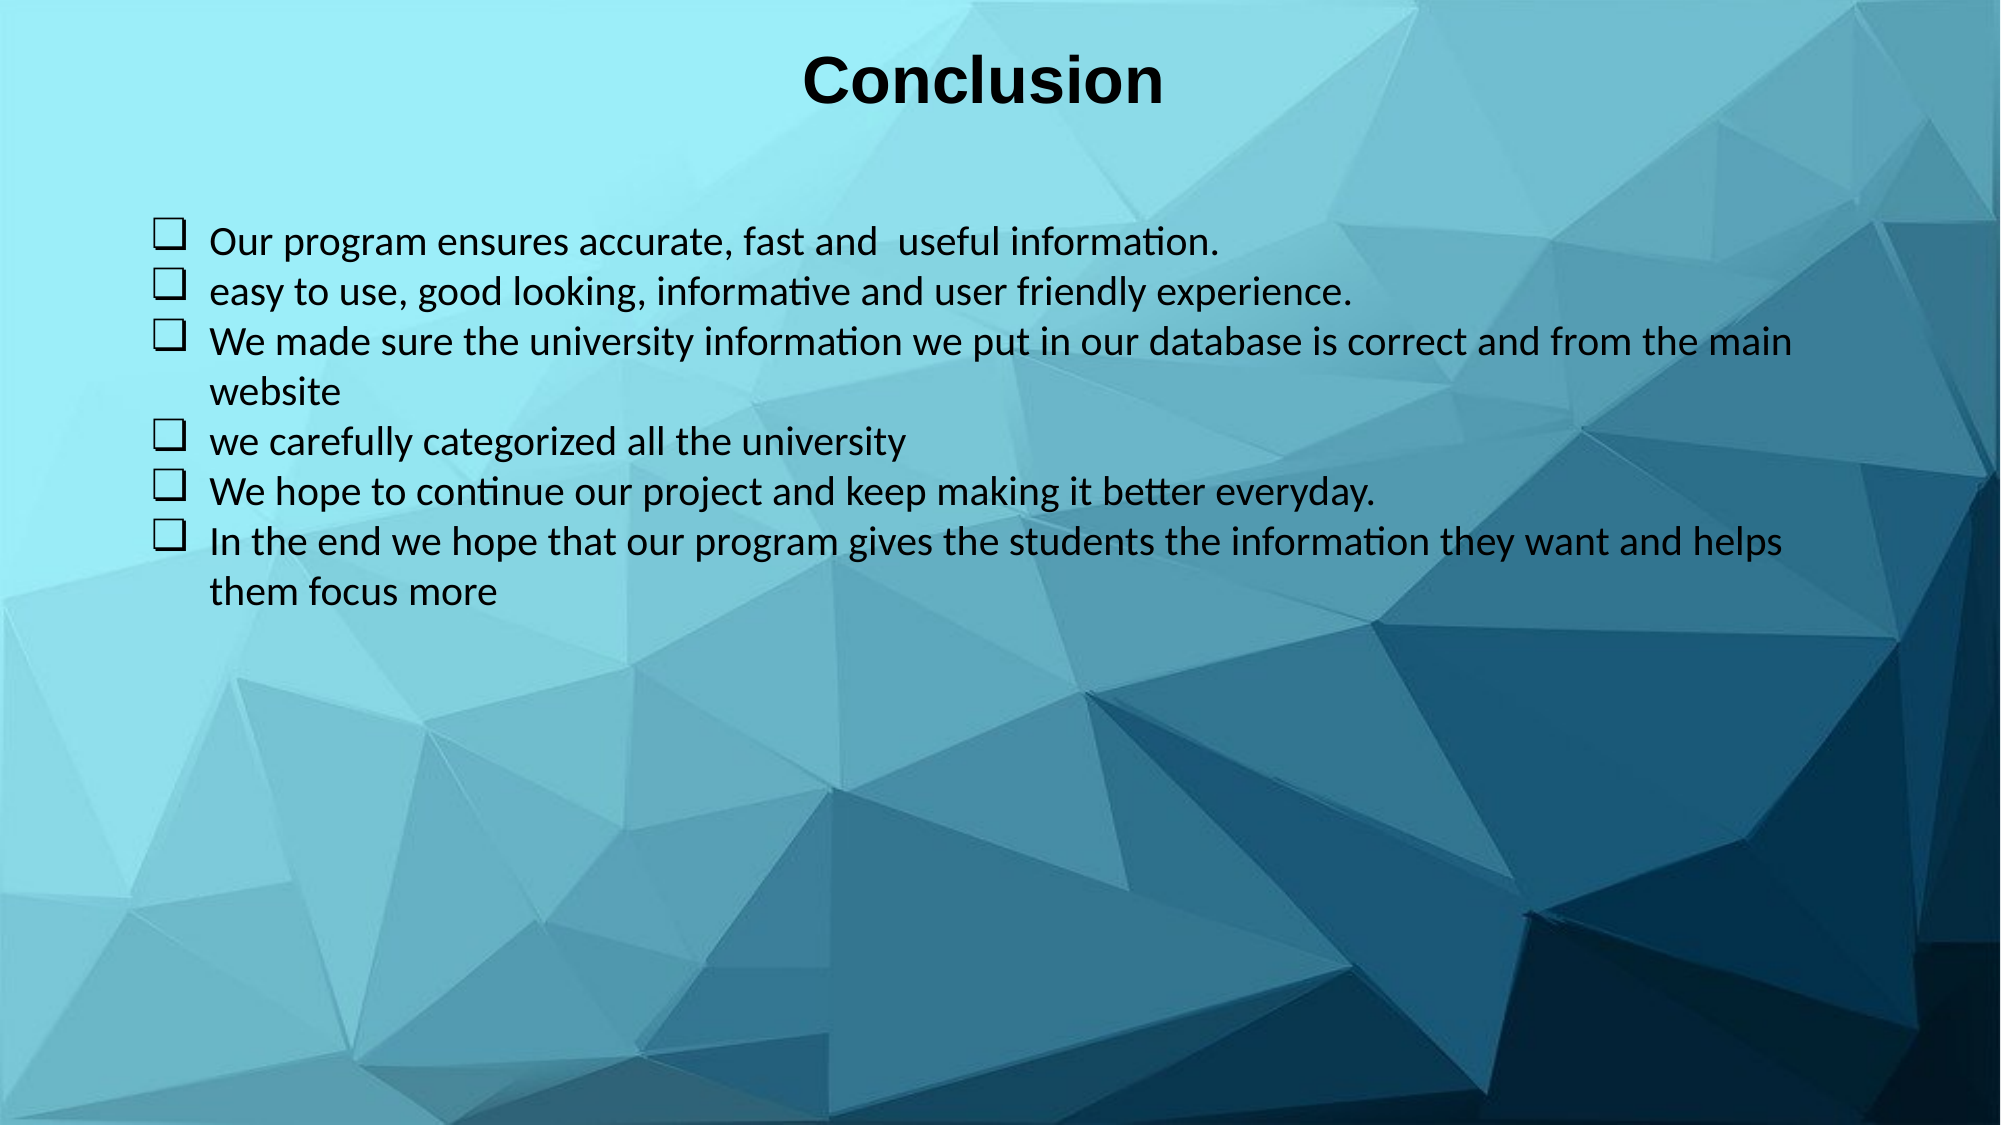

Conclusion
Our program ensures accurate, fast and  useful information.
easy to use, good looking, informative and user friendly experience.
We made sure the university information we put in our database is correct and from the main website
we carefully categorized all the university
We hope to continue our project and keep making it better everyday.
In the end we hope that our program gives the students the information they want and helps them focus more